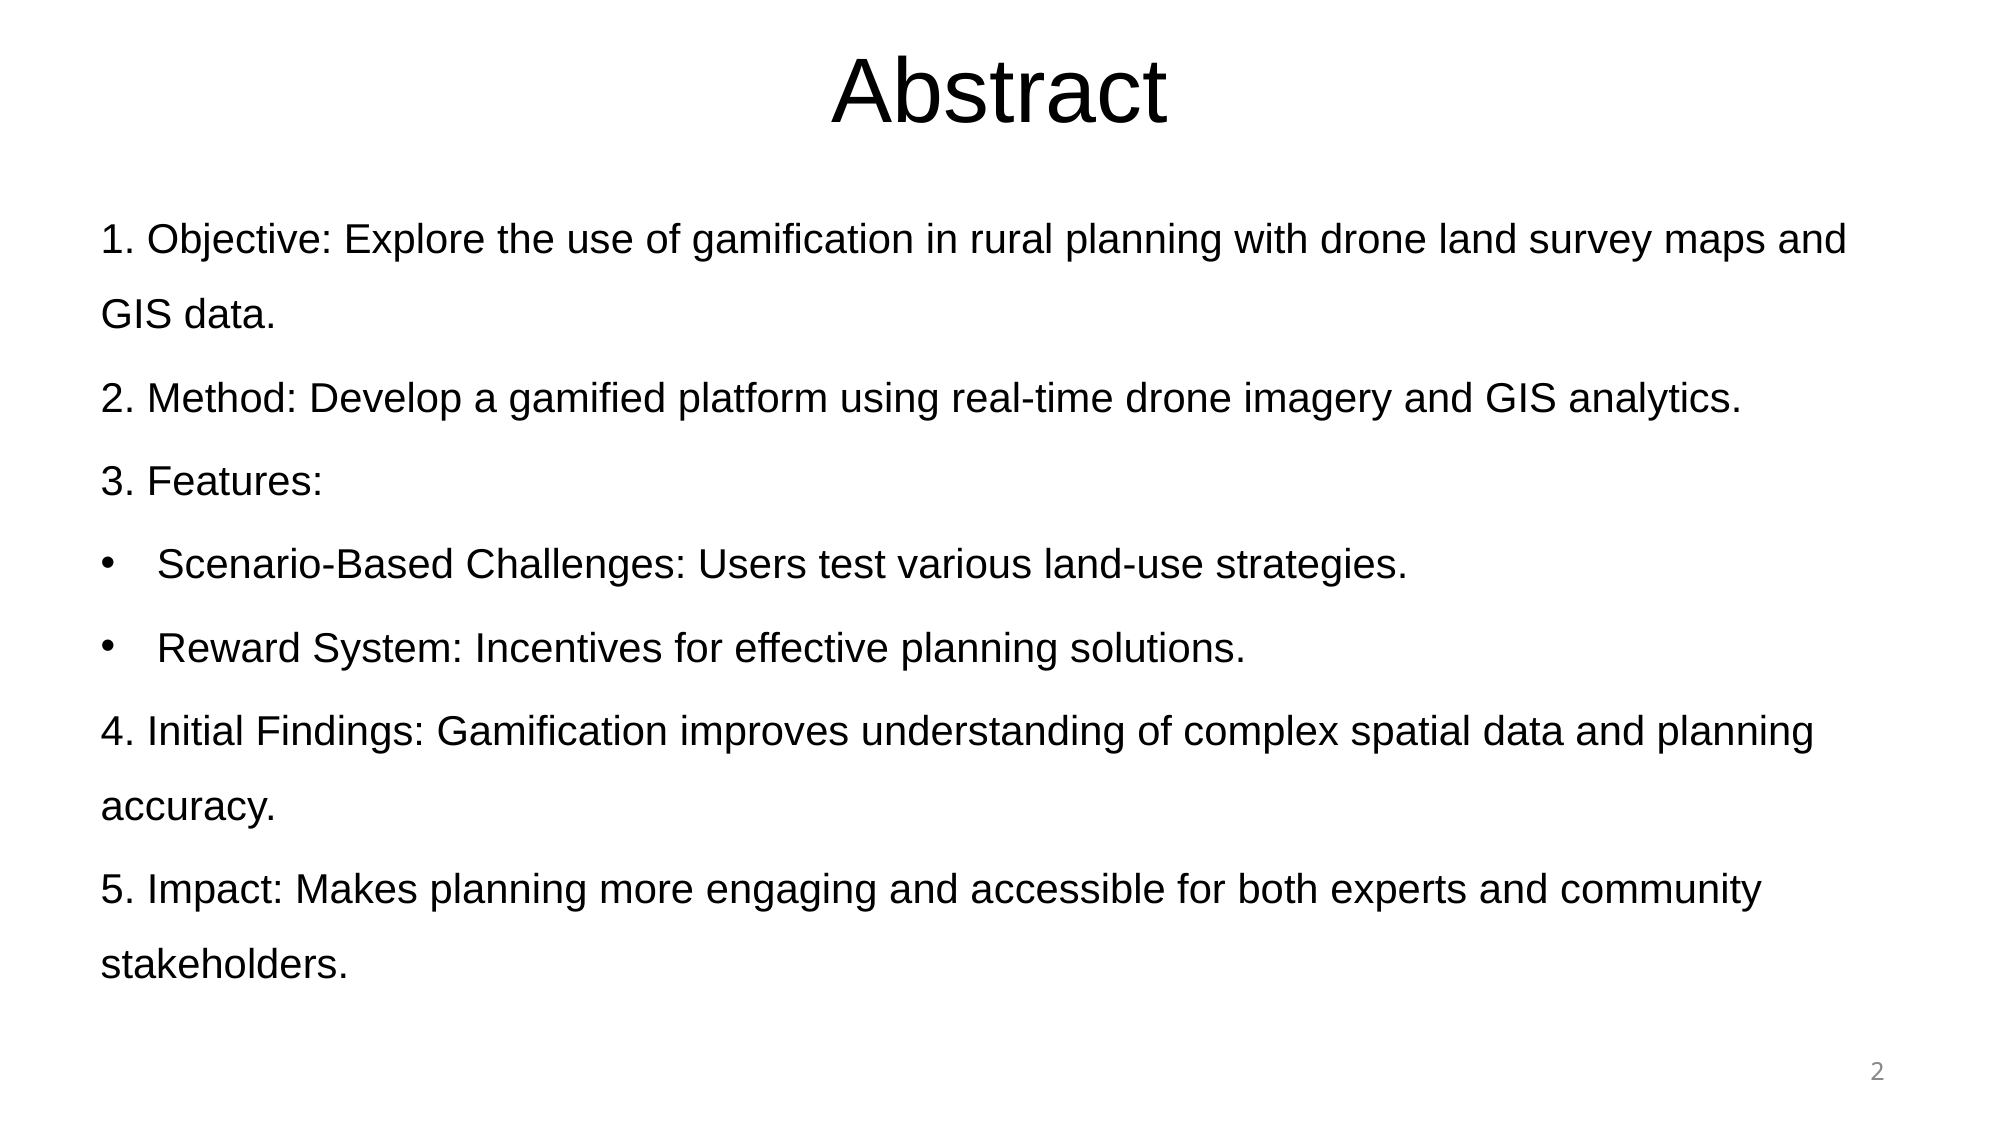

# Abstract
1. Objective: Explore the use of gamification in rural planning with drone land survey maps and GIS data.
2. Method: Develop a gamified platform using real-time drone imagery and GIS analytics.
3. Features:
Scenario-Based Challenges: Users test various land-use strategies.
Reward System: Incentives for effective planning solutions.
4. Initial Findings: Gamification improves understanding of complex spatial data and planning accuracy.
5. Impact: Makes planning more engaging and accessible for both experts and community stakeholders.

2